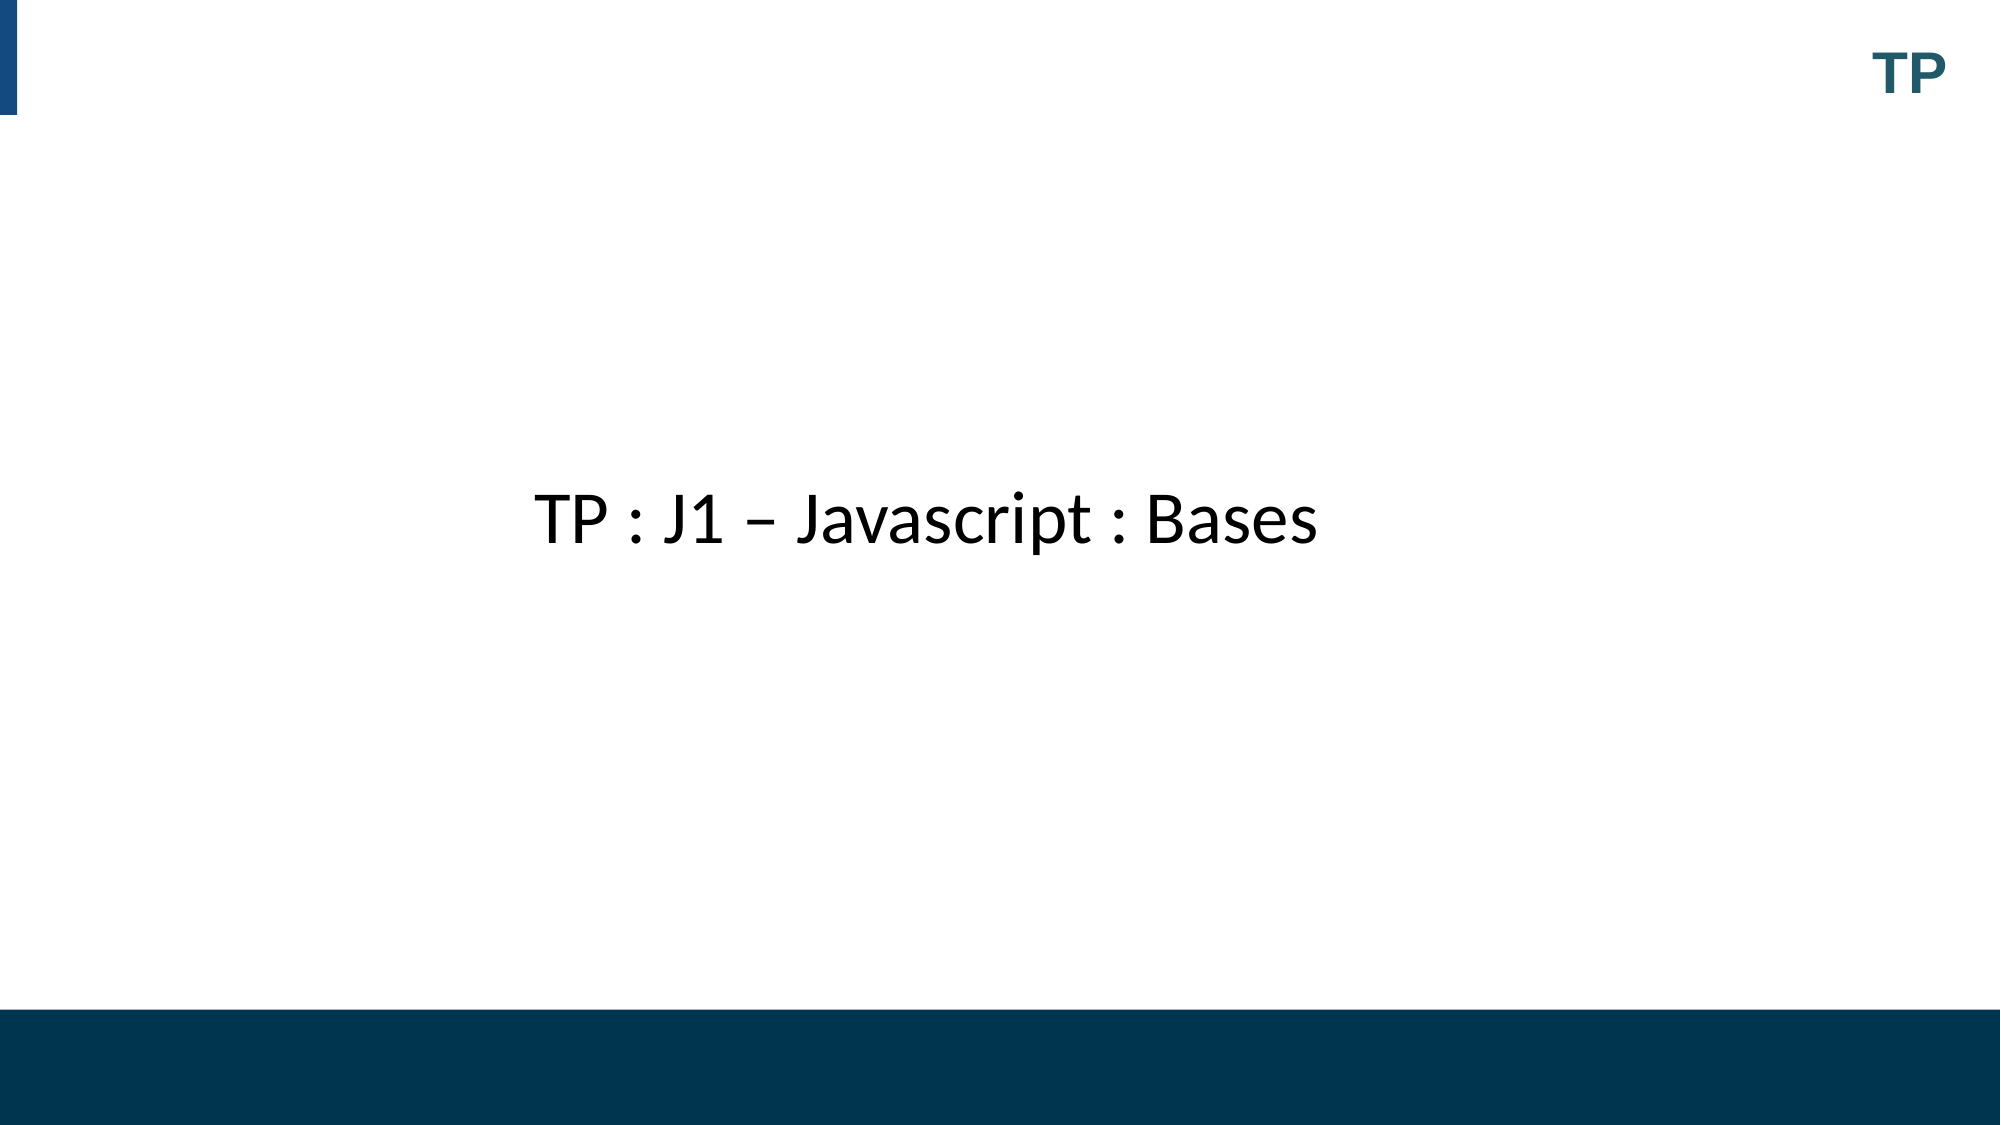

# TP
TP : J1 – Javascript : Bases